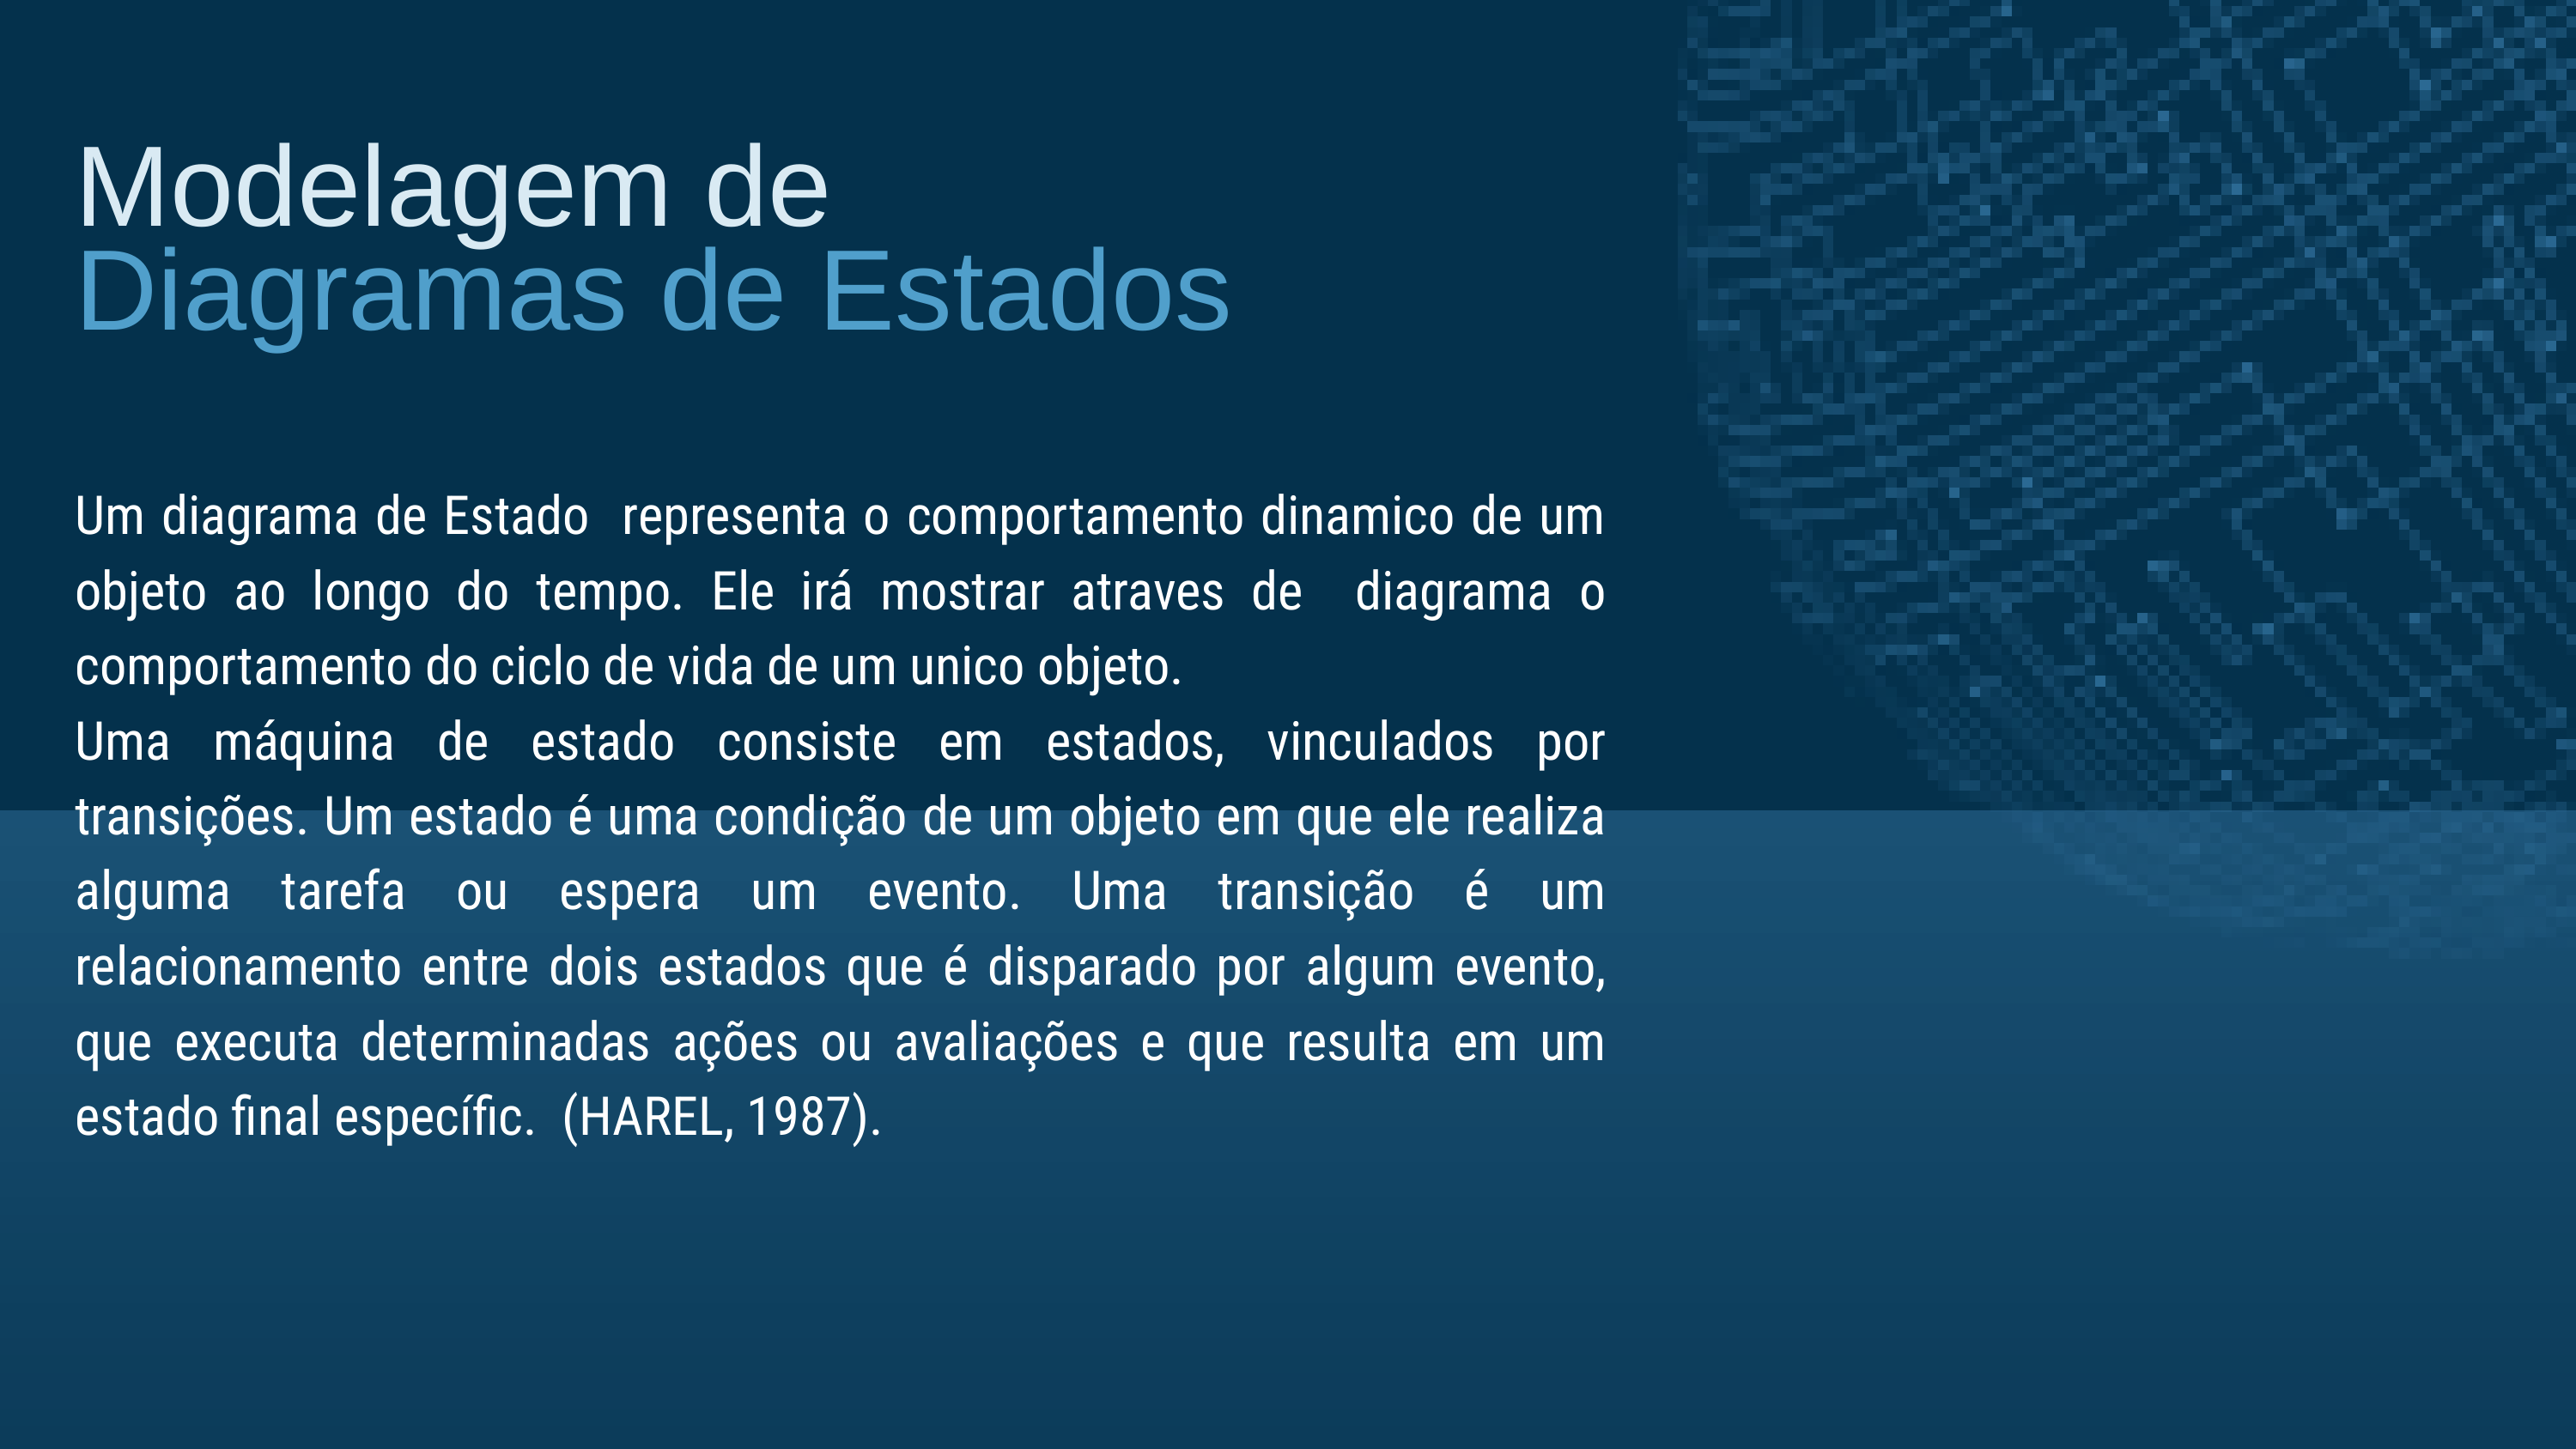

Modelagem de
Diagramas de Estados
Um diagrama de Estado  representa o comportamento dinamico de um objeto ao longo do tempo. Ele irá mostrar atraves de  diagrama o comportamento do ciclo de vida de um unico objeto.
Uma máquina de estado consiste em estados, vinculados por transições. Um estado é uma condição de um objeto em que ele realiza alguma tarefa ou espera um evento. Uma transição é um relacionamento entre dois estados que é disparado por algum evento, que executa determinadas ações ou avaliações e que resulta em um estado final específic.  (HAREL, 1987).